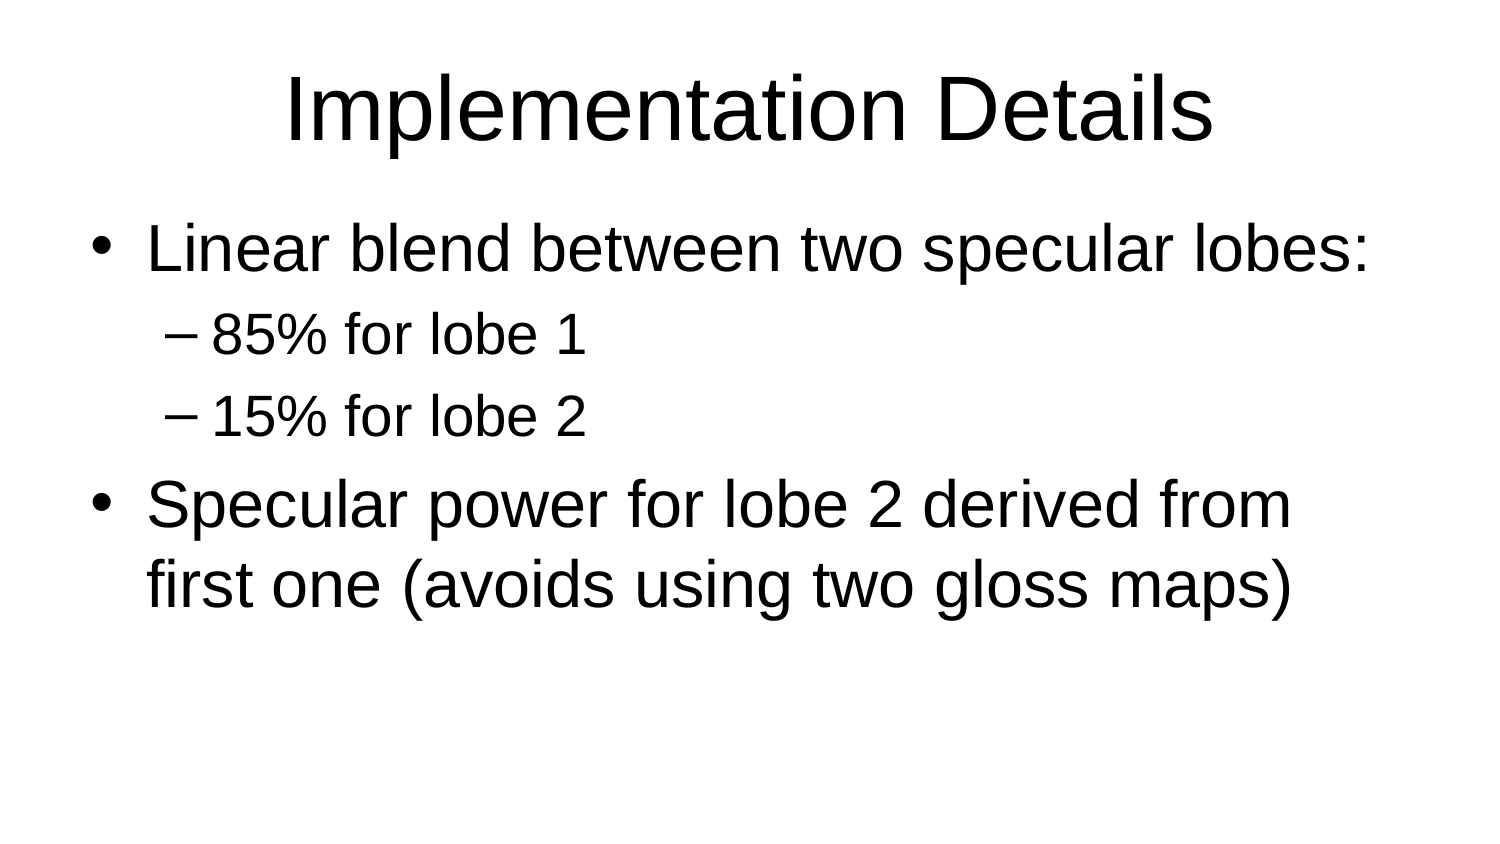

# Implementation Details
Linear blend between two specular lobes:
85% for lobe 1
15% for lobe 2
Specular power for lobe 2 derived from first one (avoids using two gloss maps)